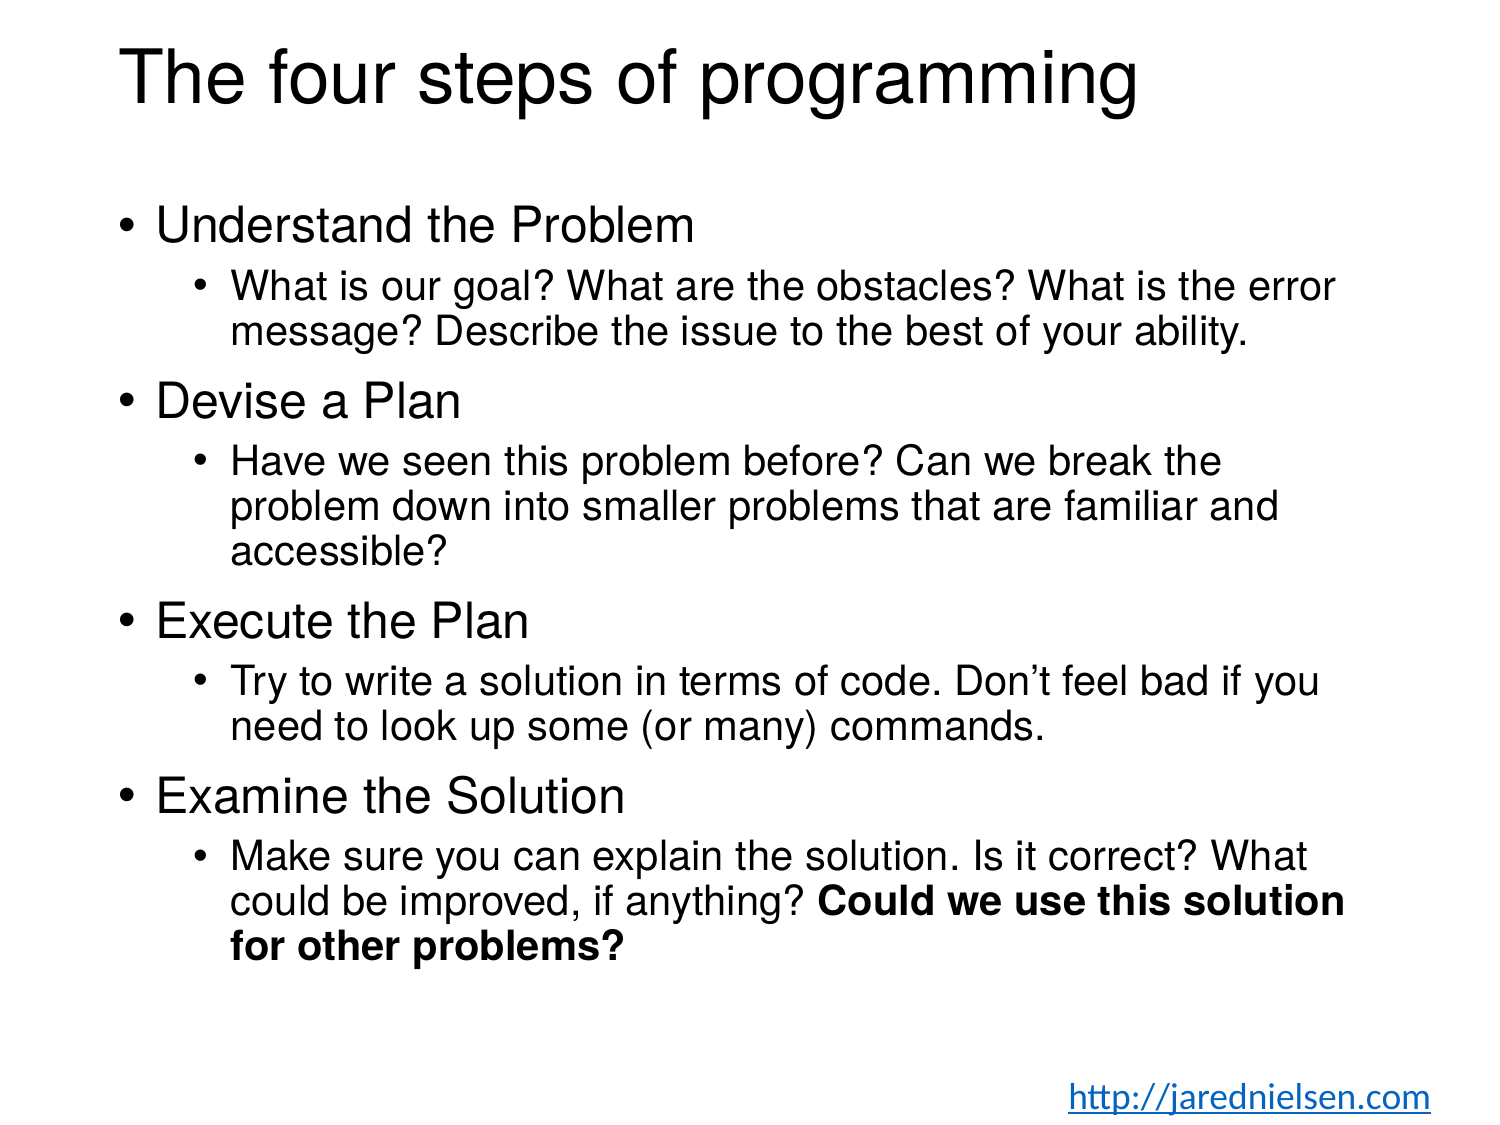

# The four steps of programming
Understand the Problem
What is our goal? What are the obstacles? What is the error message? Describe the issue to the best of your ability.
Devise a Plan
Have we seen this problem before? Can we break the problem down into smaller problems that are familiar and accessible?
Execute the Plan
Try to write a solution in terms of code. Don’t feel bad if you need to look up some (or many) commands.
Examine the Solution
Make sure you can explain the solution. Is it correct? What could be improved, if anything? Could we use this solution for other problems?

http://jarednielsen.com